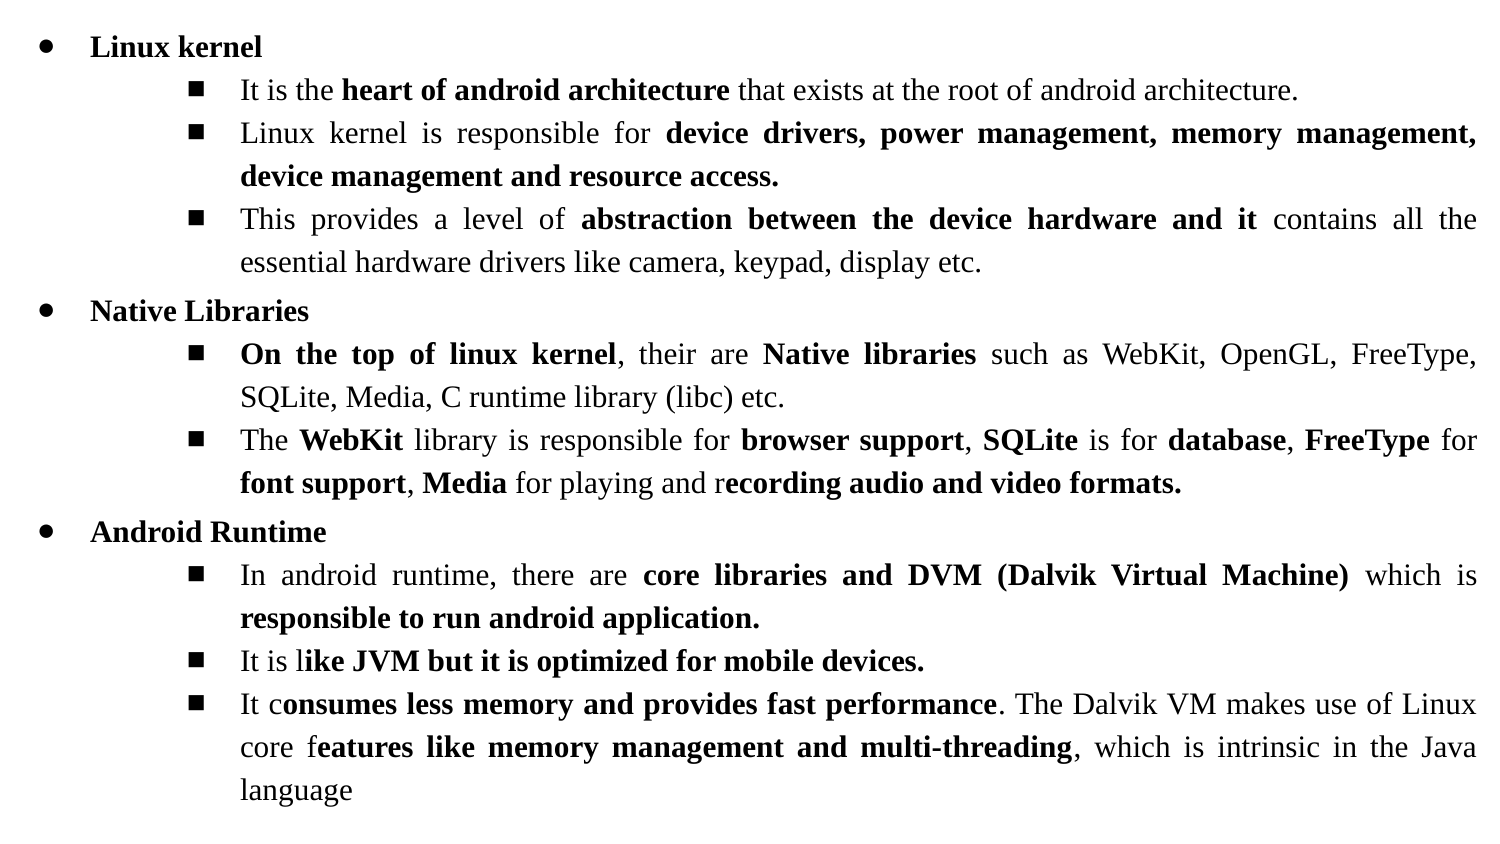

Linux kernel
It is the heart of android architecture that exists at the root of android architecture.
Linux kernel is responsible for device drivers, power management, memory management, device management and resource access.
This provides a level of abstraction between the device hardware and it contains all the essential hardware drivers like camera, keypad, display etc.
Native Libraries
On the top of linux kernel, their are Native libraries such as WebKit, OpenGL, FreeType, SQLite, Media, C runtime library (libc) etc.
The WebKit library is responsible for browser support, SQLite is for database, FreeType for font support, Media for playing and recording audio and video formats.
Android Runtime
In android runtime, there are core libraries and DVM (Dalvik Virtual Machine) which is responsible to run android application.
It is like JVM but it is optimized for mobile devices.
It consumes less memory and provides fast performance. The Dalvik VM makes use of Linux core features like memory management and multi-threading, which is intrinsic in the Java language